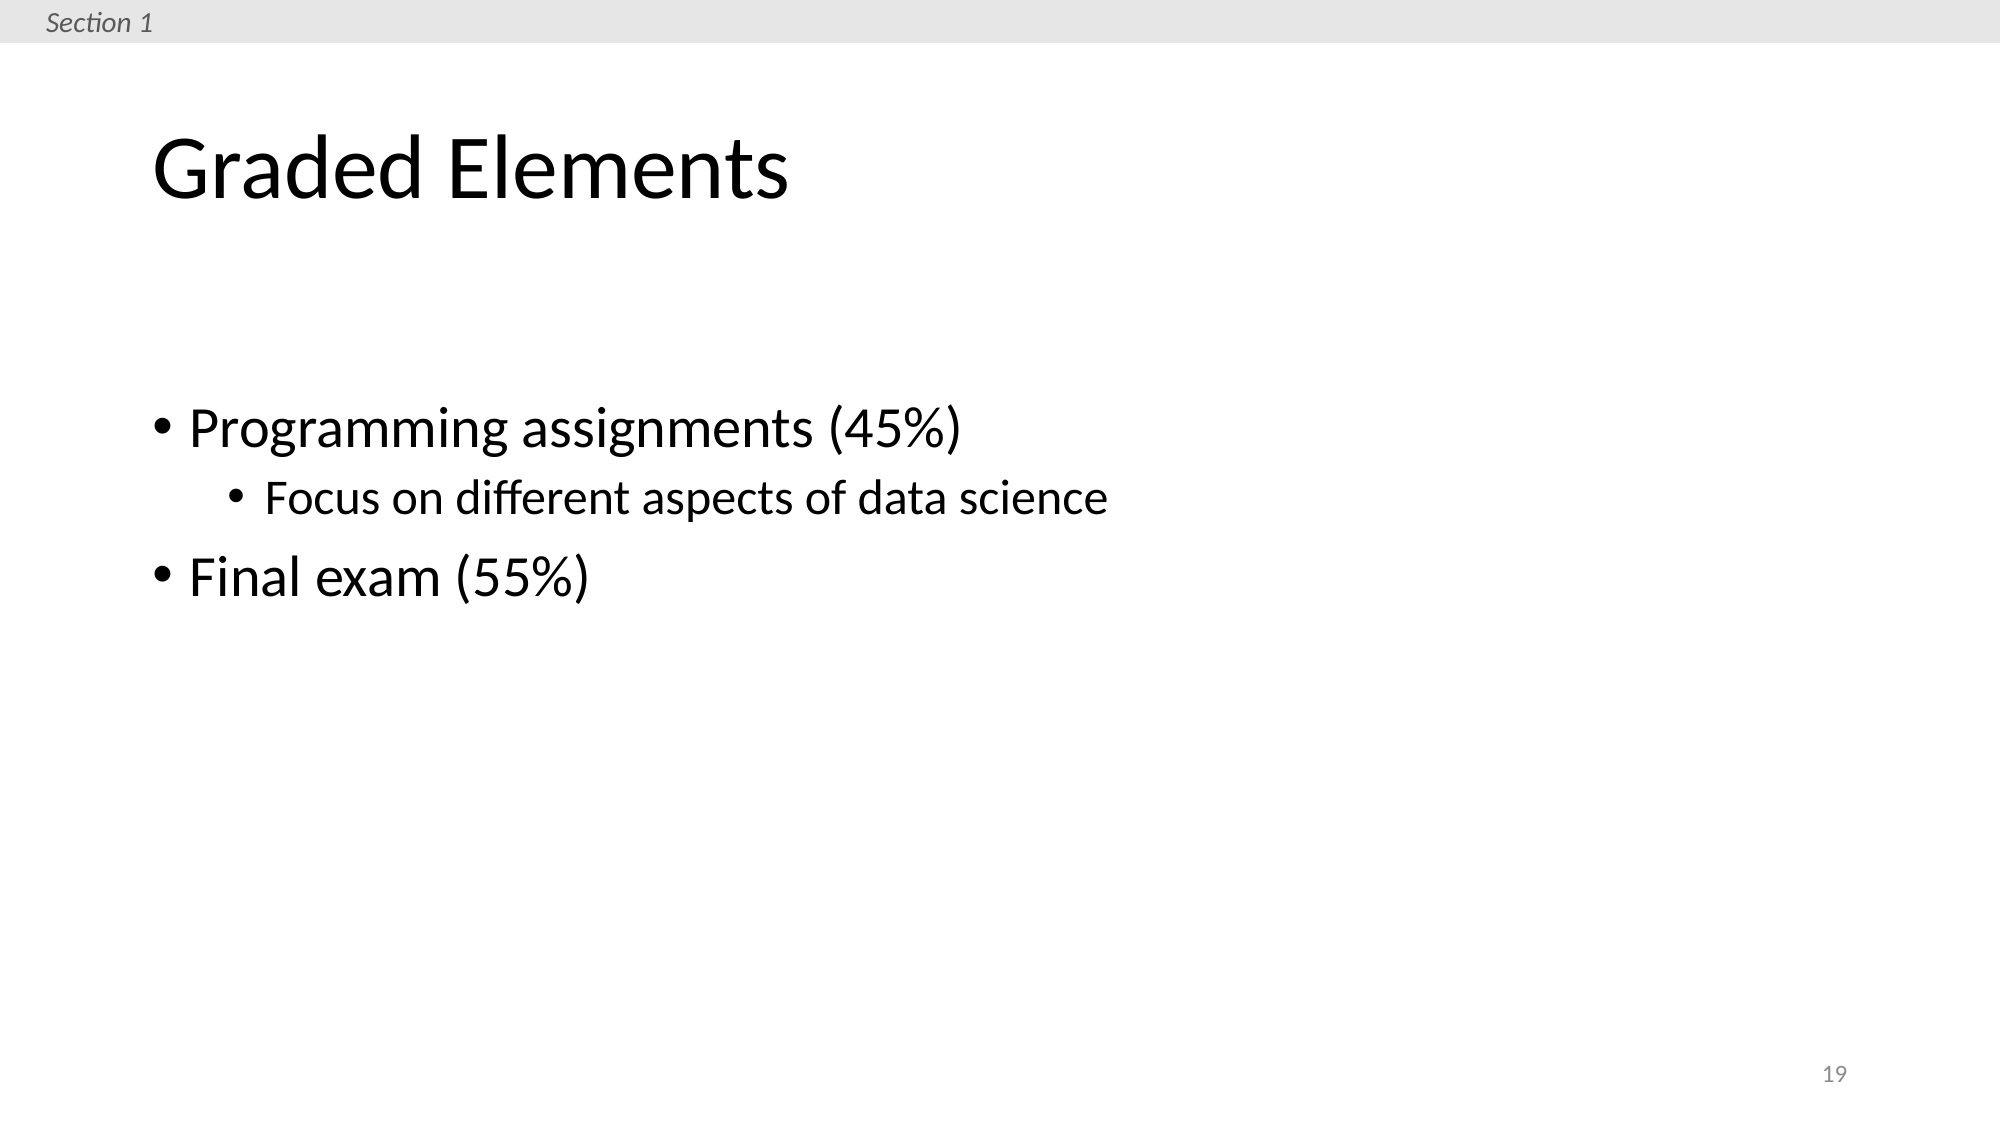

Section 1
# Graded Elements

Programming assignments (45%)
Focus on different aspects of data science
Final exam (55%)

19